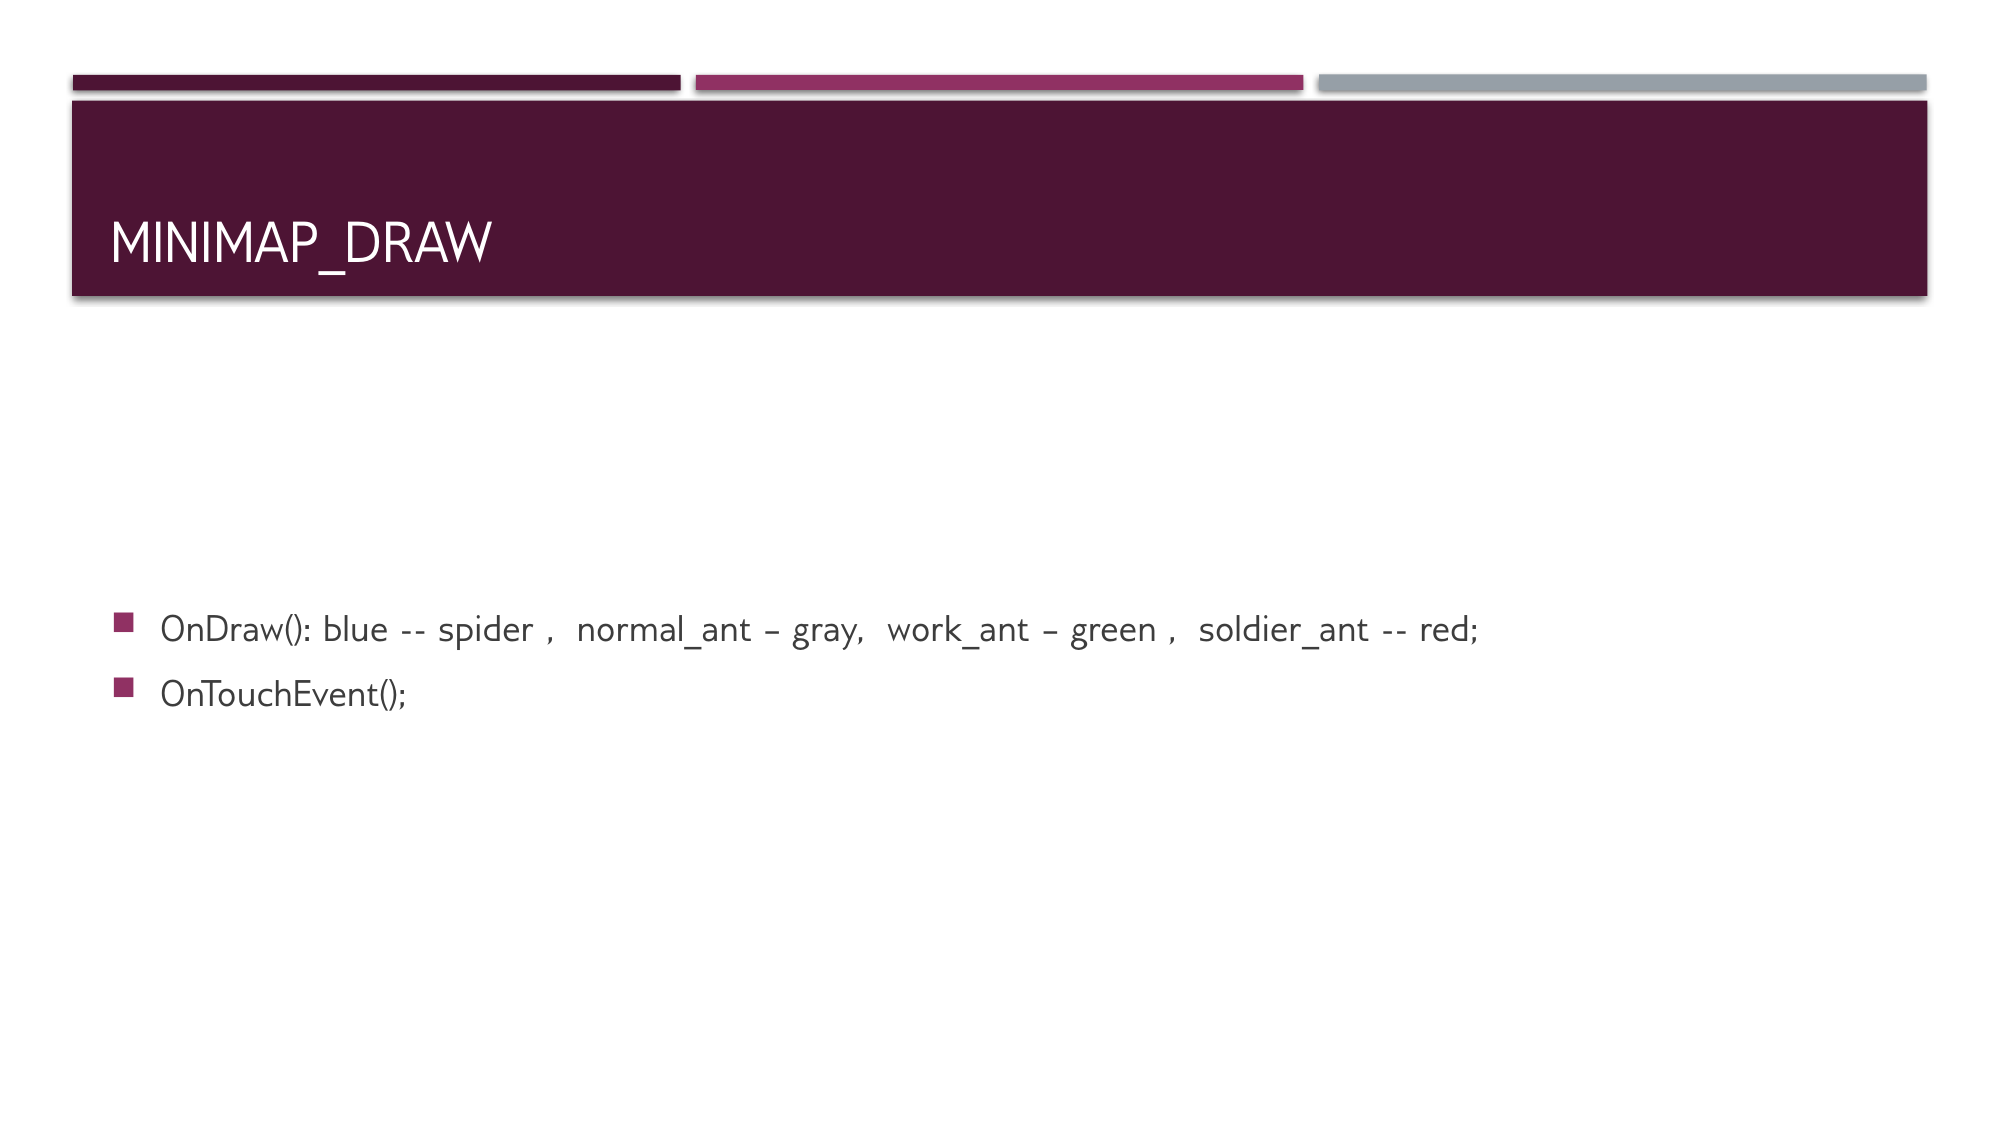

# Minimap_draw
OnDraw(): blue -- spider ,  normal_ant – gray,  work_ant – green ,  soldier_ant -- red;
OnTouchEvent();